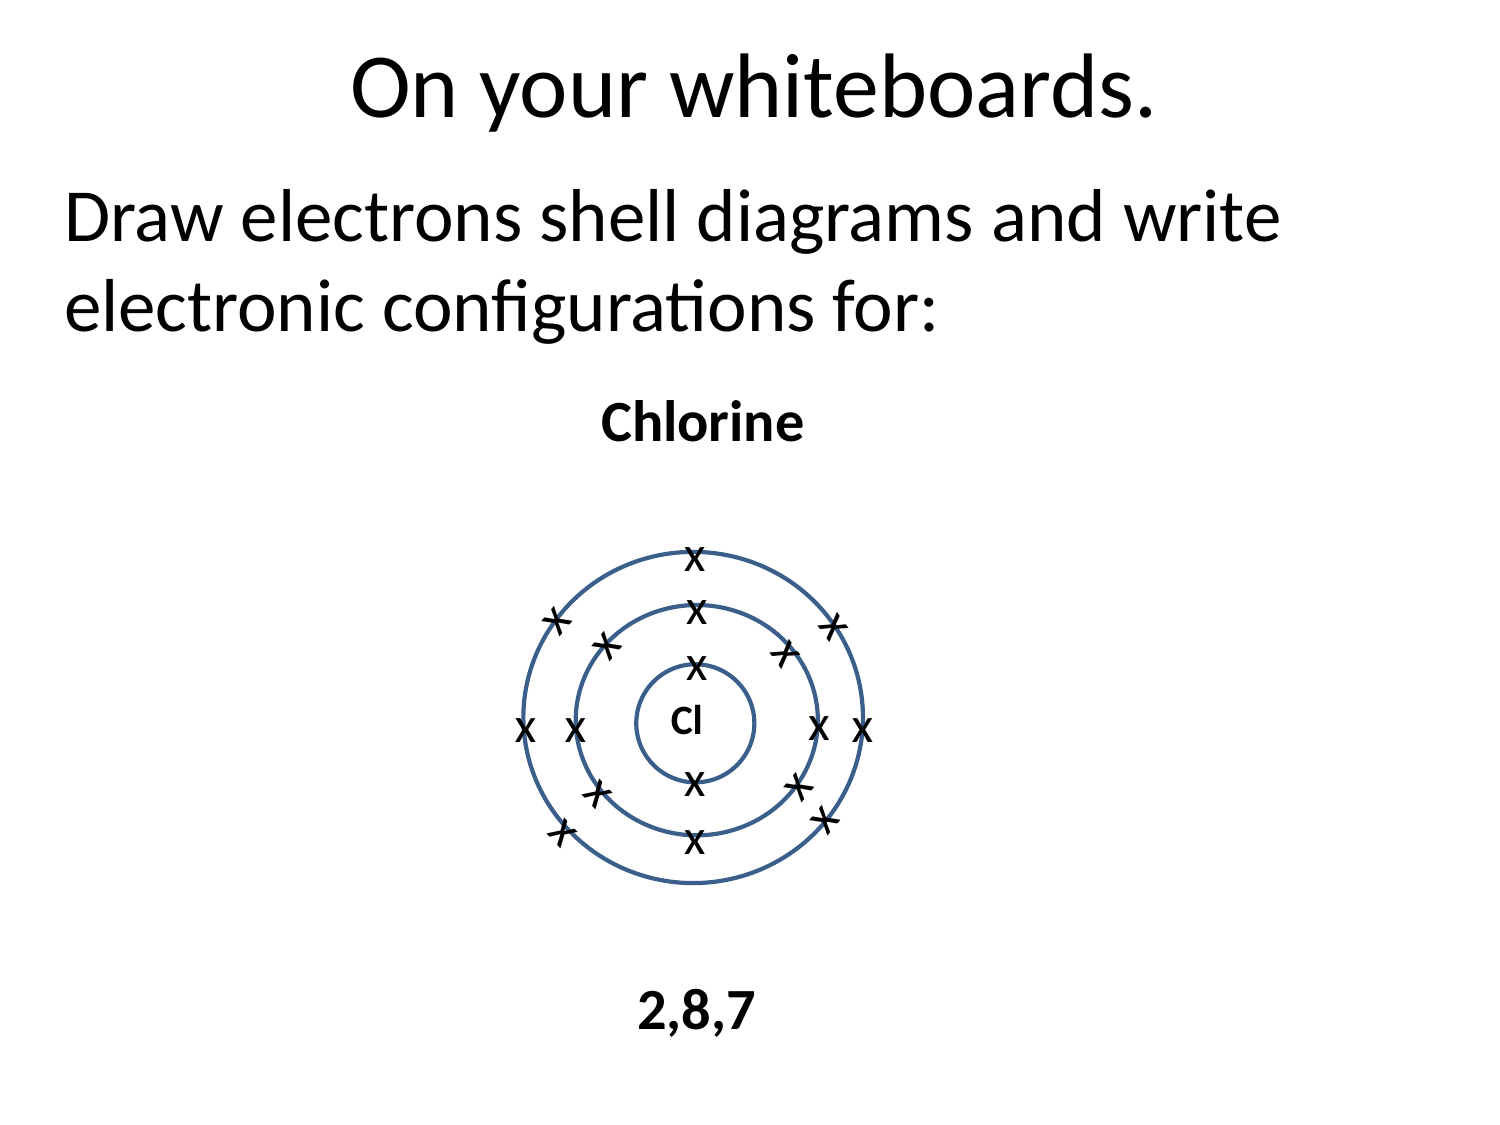

# On your whiteboards.
Draw electrons shell diagrams and write electronic configurations for:
 Chlorine
x

x
x
x
x

x
x

x
x
x
x
Cl
x
x
x
x
x
x
2,8,7